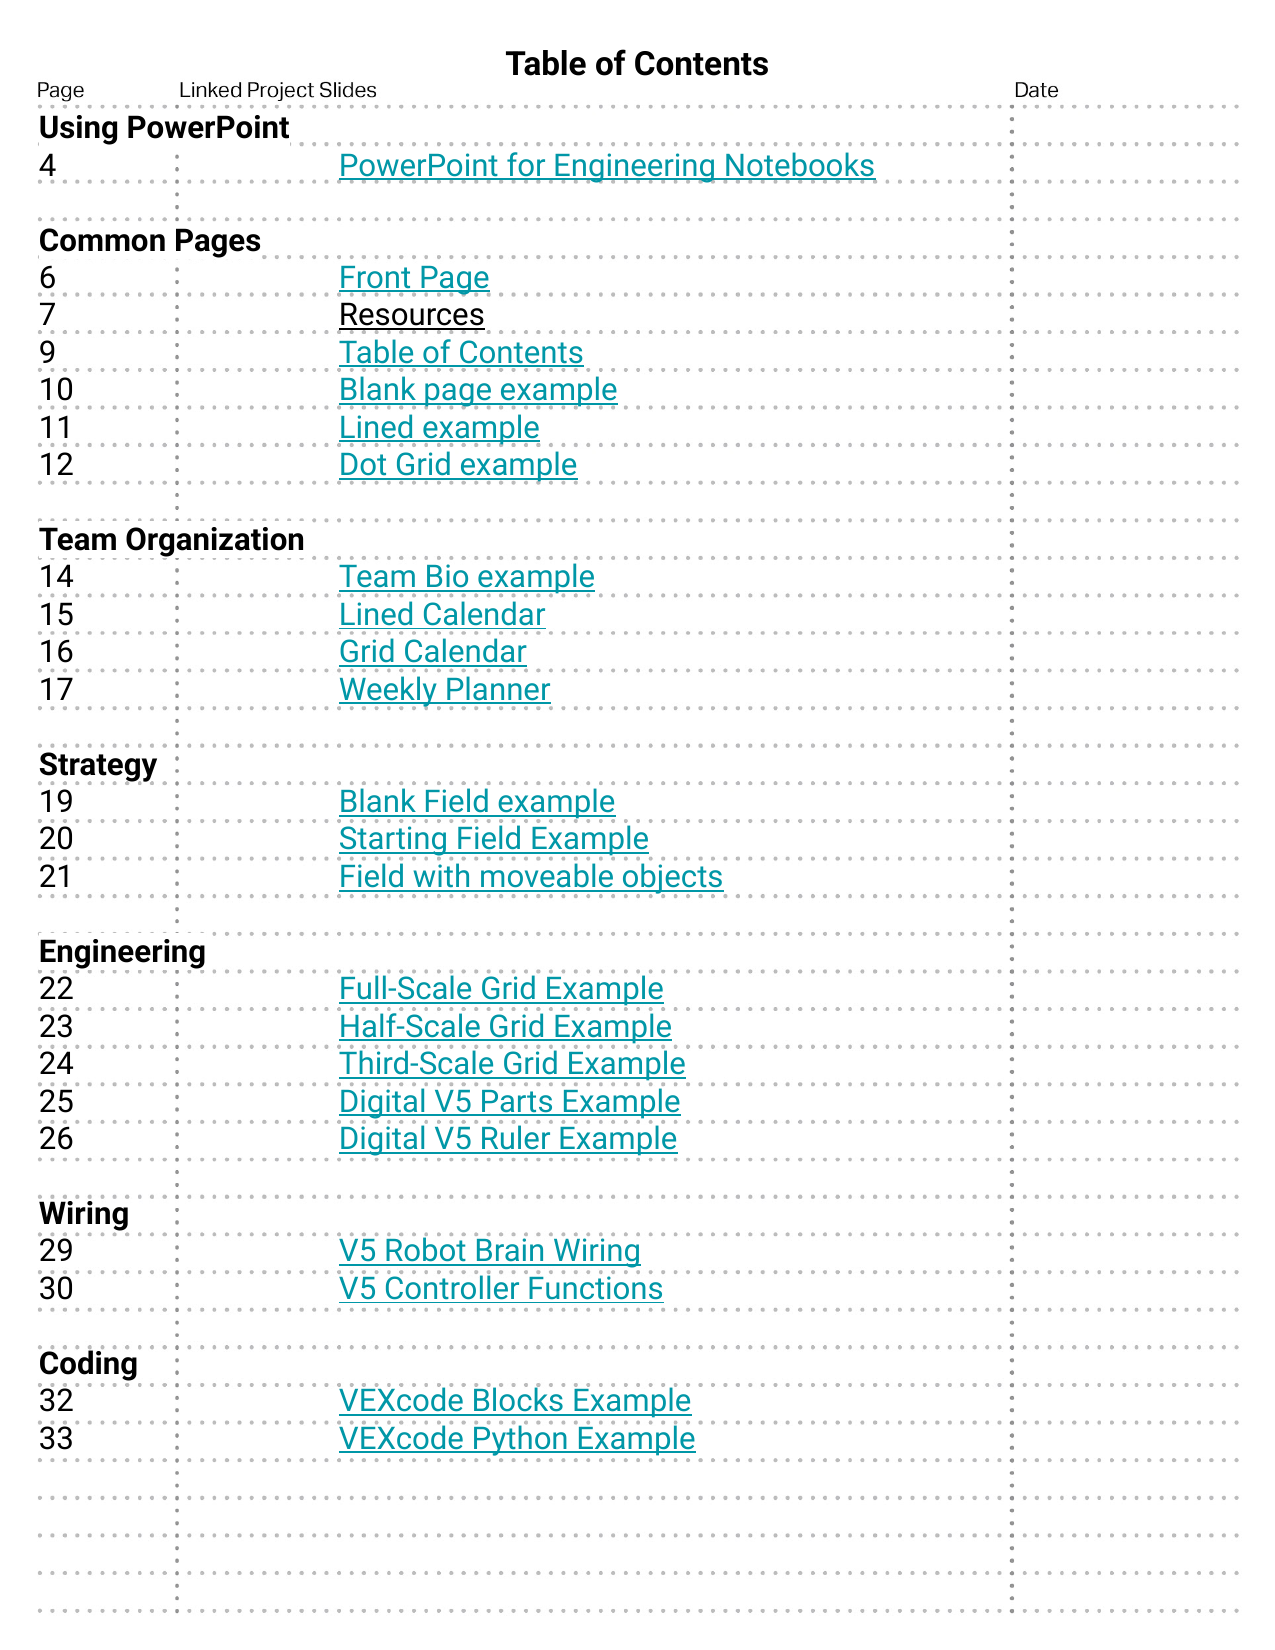

Using PowerPoint
4		PowerPoint for Engineering Notebooks

Common Pages
6		Front Page
7		Resources
9		Table of Contents
10		Blank page example
11		Lined example
12		Dot Grid example

Team Organization
14		Team Bio example
15		Lined Calendar
16		Grid Calendar
17		Weekly Planner

Strategy
19		Blank Field example
20		Starting Field Example
21		Field with moveable objects

Engineering
22		Full-Scale Grid Example
23		Half-Scale Grid Example
24		Third-Scale Grid Example
25		Digital V5 Parts Example
26		Digital V5 Ruler Example

Wiring
29		V5 Robot Brain Wiring
30		V5 Controller Functions

Coding
32		VEXcode Blocks Example
33		VEXcode Python Example